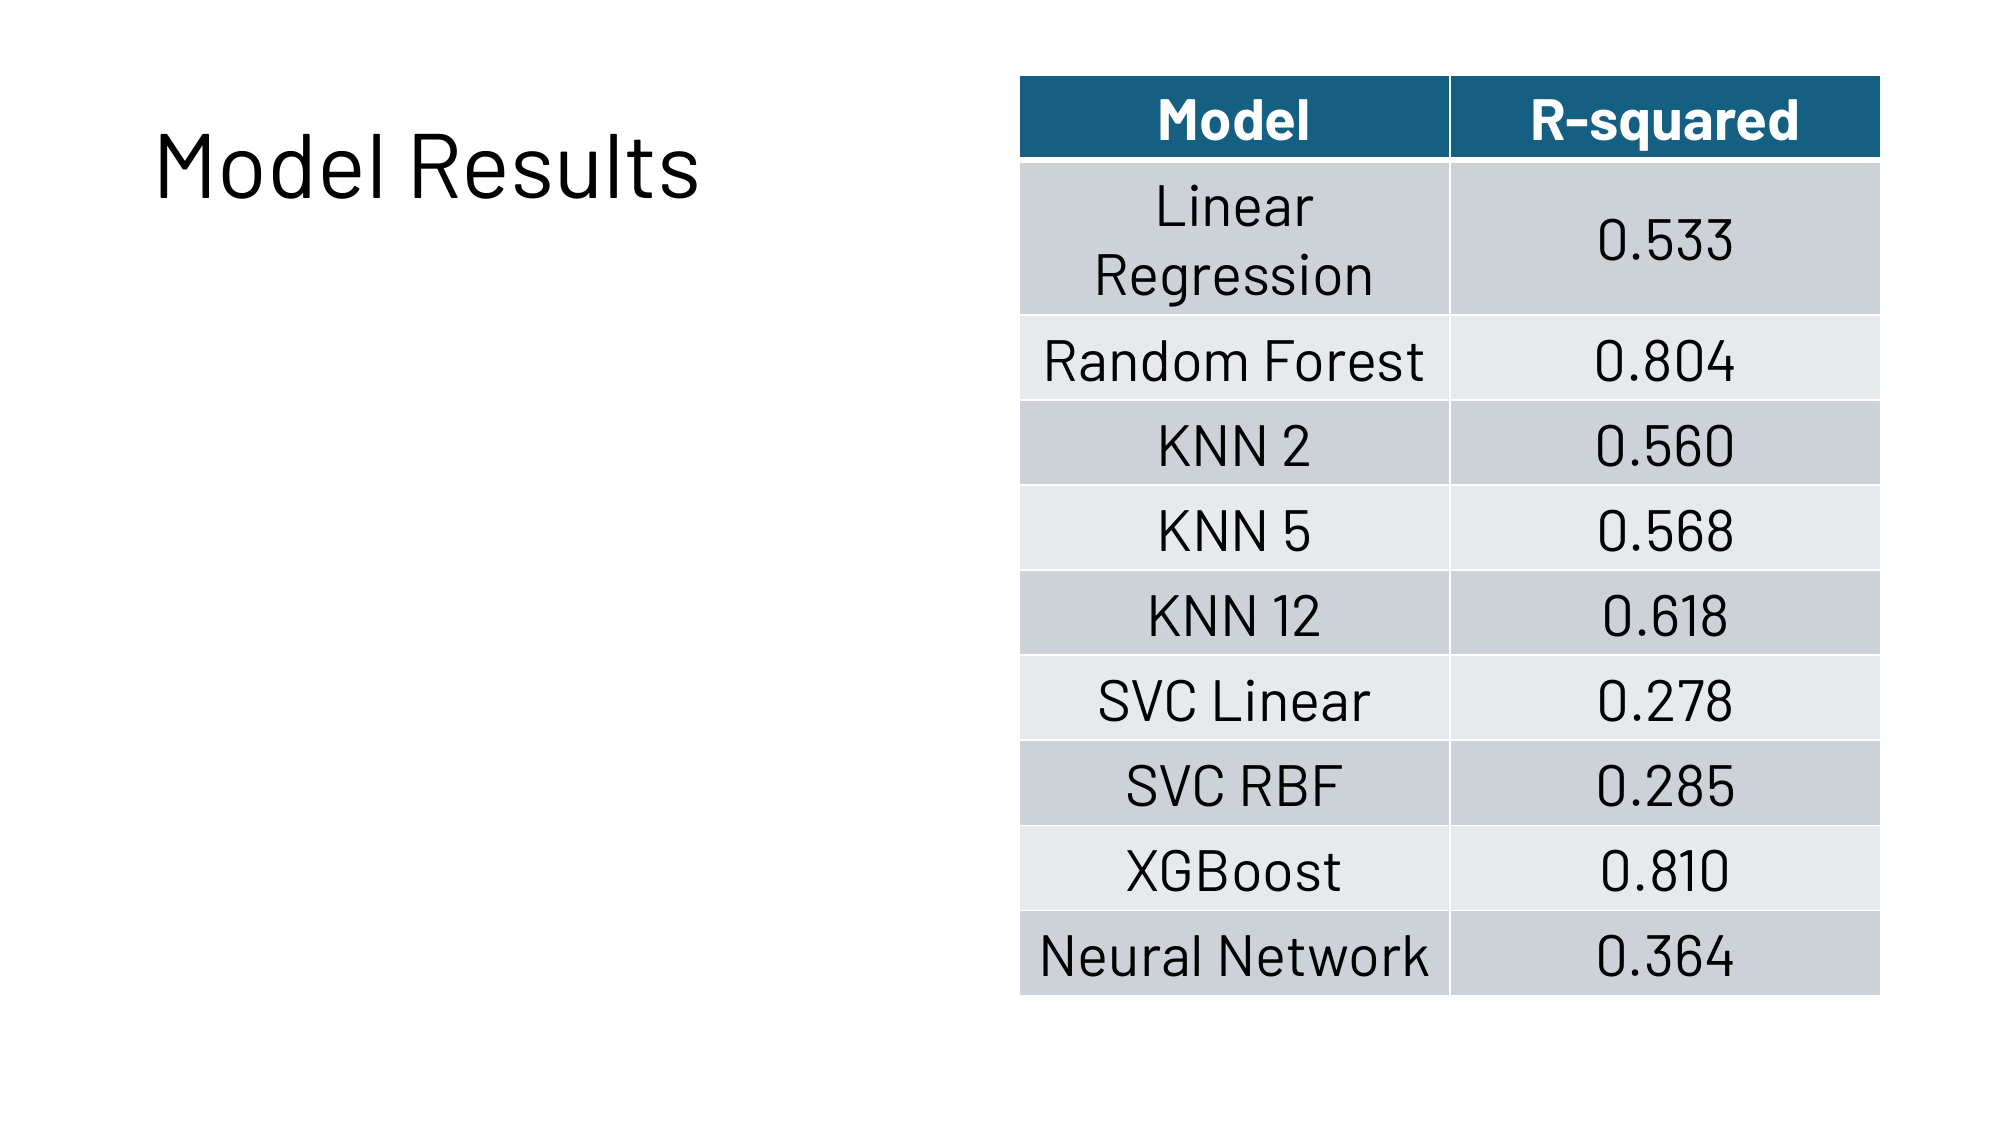

# Model Results
| Model | R-squared |
| --- | --- |
| Linear Regression | 0.533 |
| Random Forest | 0.804 |
| KNN 2 | 0.560 |
| KNN 5 | 0.568 |
| KNN 12 | 0.618 |
| SVC Linear | 0.278 |
| SVC RBF | 0.285 |
| XGBoost | 0.810 |
| Neural Network | 0.364 |